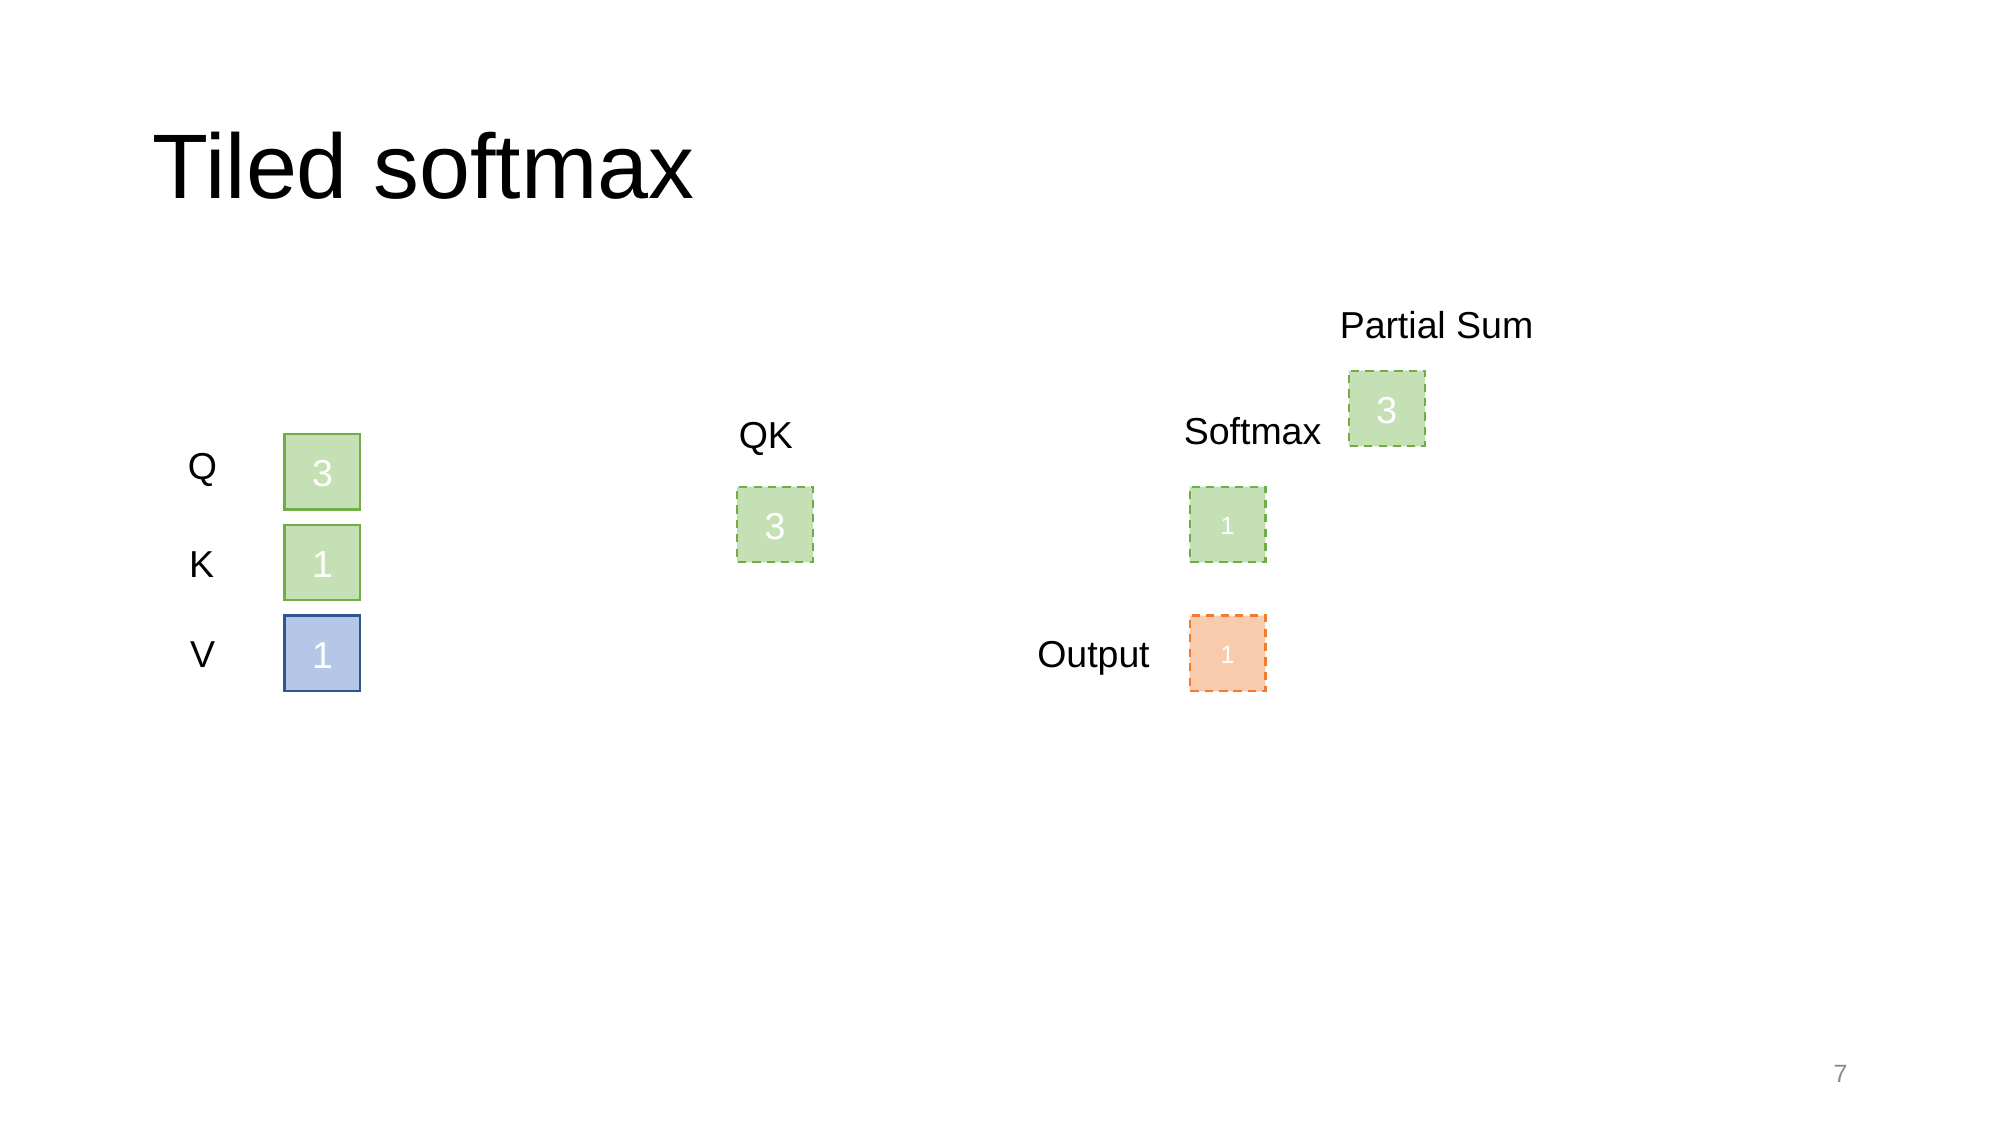

# Tiled softmax
Partial Sum
3
Softmax
QK
3
Q
1
3
1
K
1
1
V
Output
7